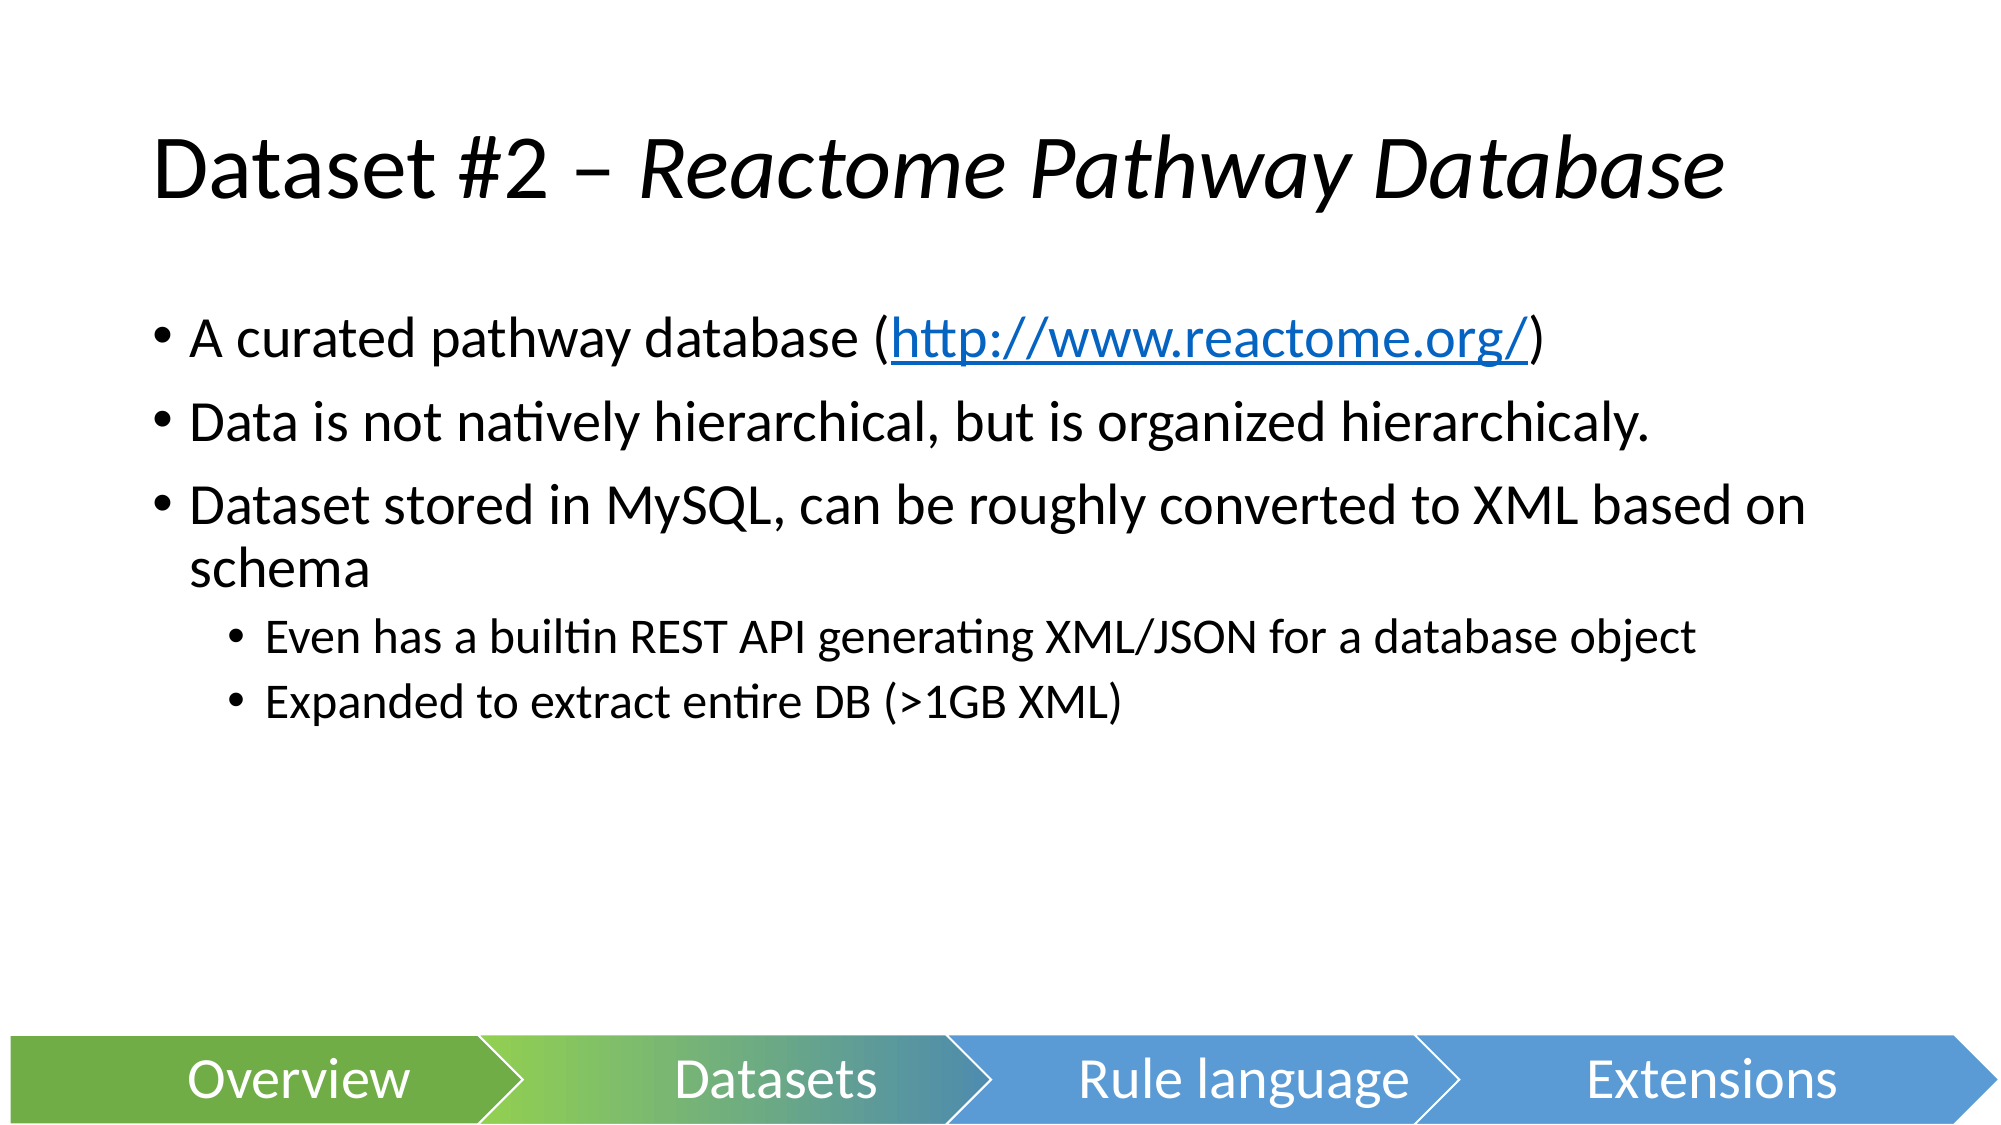

# Dataset #2 – Reactome Pathway Database
A curated pathway database (http://www.reactome.org/)
Data is not natively hierarchical, but is organized hierarchicaly.
Dataset stored in MySQL, can be roughly converted to XML based on schema
Even has a builtin REST API generating XML/JSON for a database object
Expanded to extract entire DB (>1GB XML)

Overview
Datasets
Rule language
Extensions